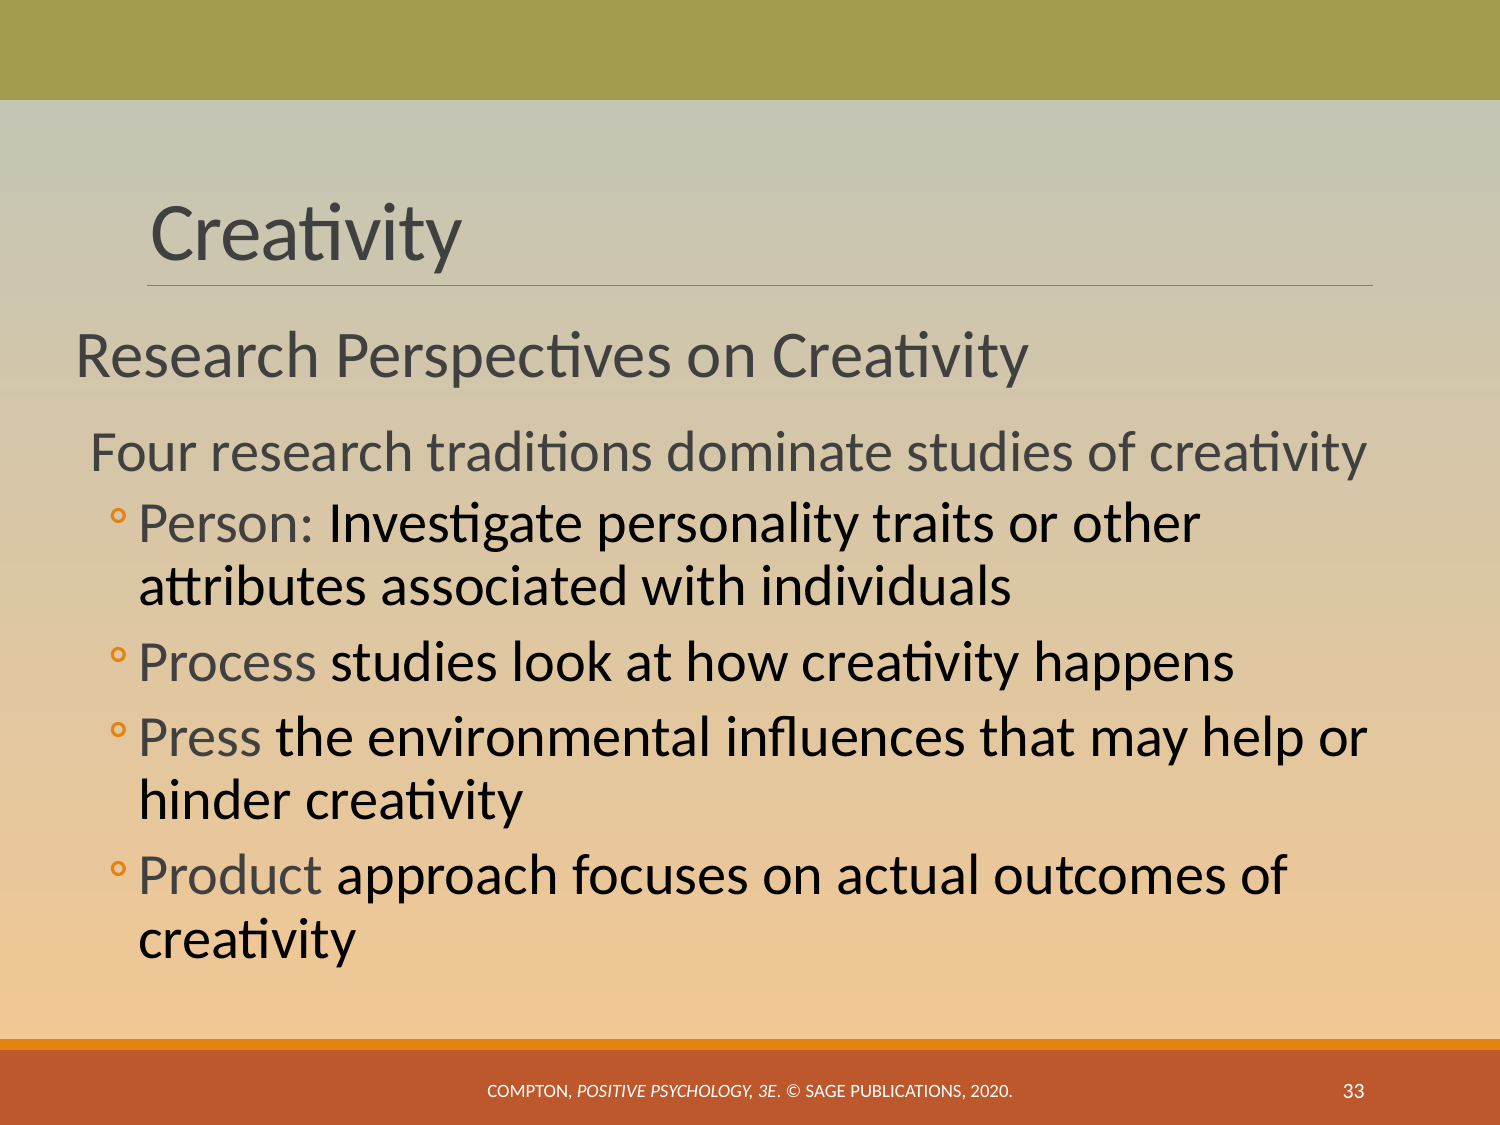

# Creativity
Research Perspectives on Creativity
Four research traditions dominate studies of creativity
Person: Investigate personality traits or other attributes associated with individuals
Process studies look at how creativity happens
Press the environmental influences that may help or hinder creativity
Product approach focuses on actual outcomes of creativity
Compton, Positive Psychology, 3e. © SAGE Publications, 2020.
33